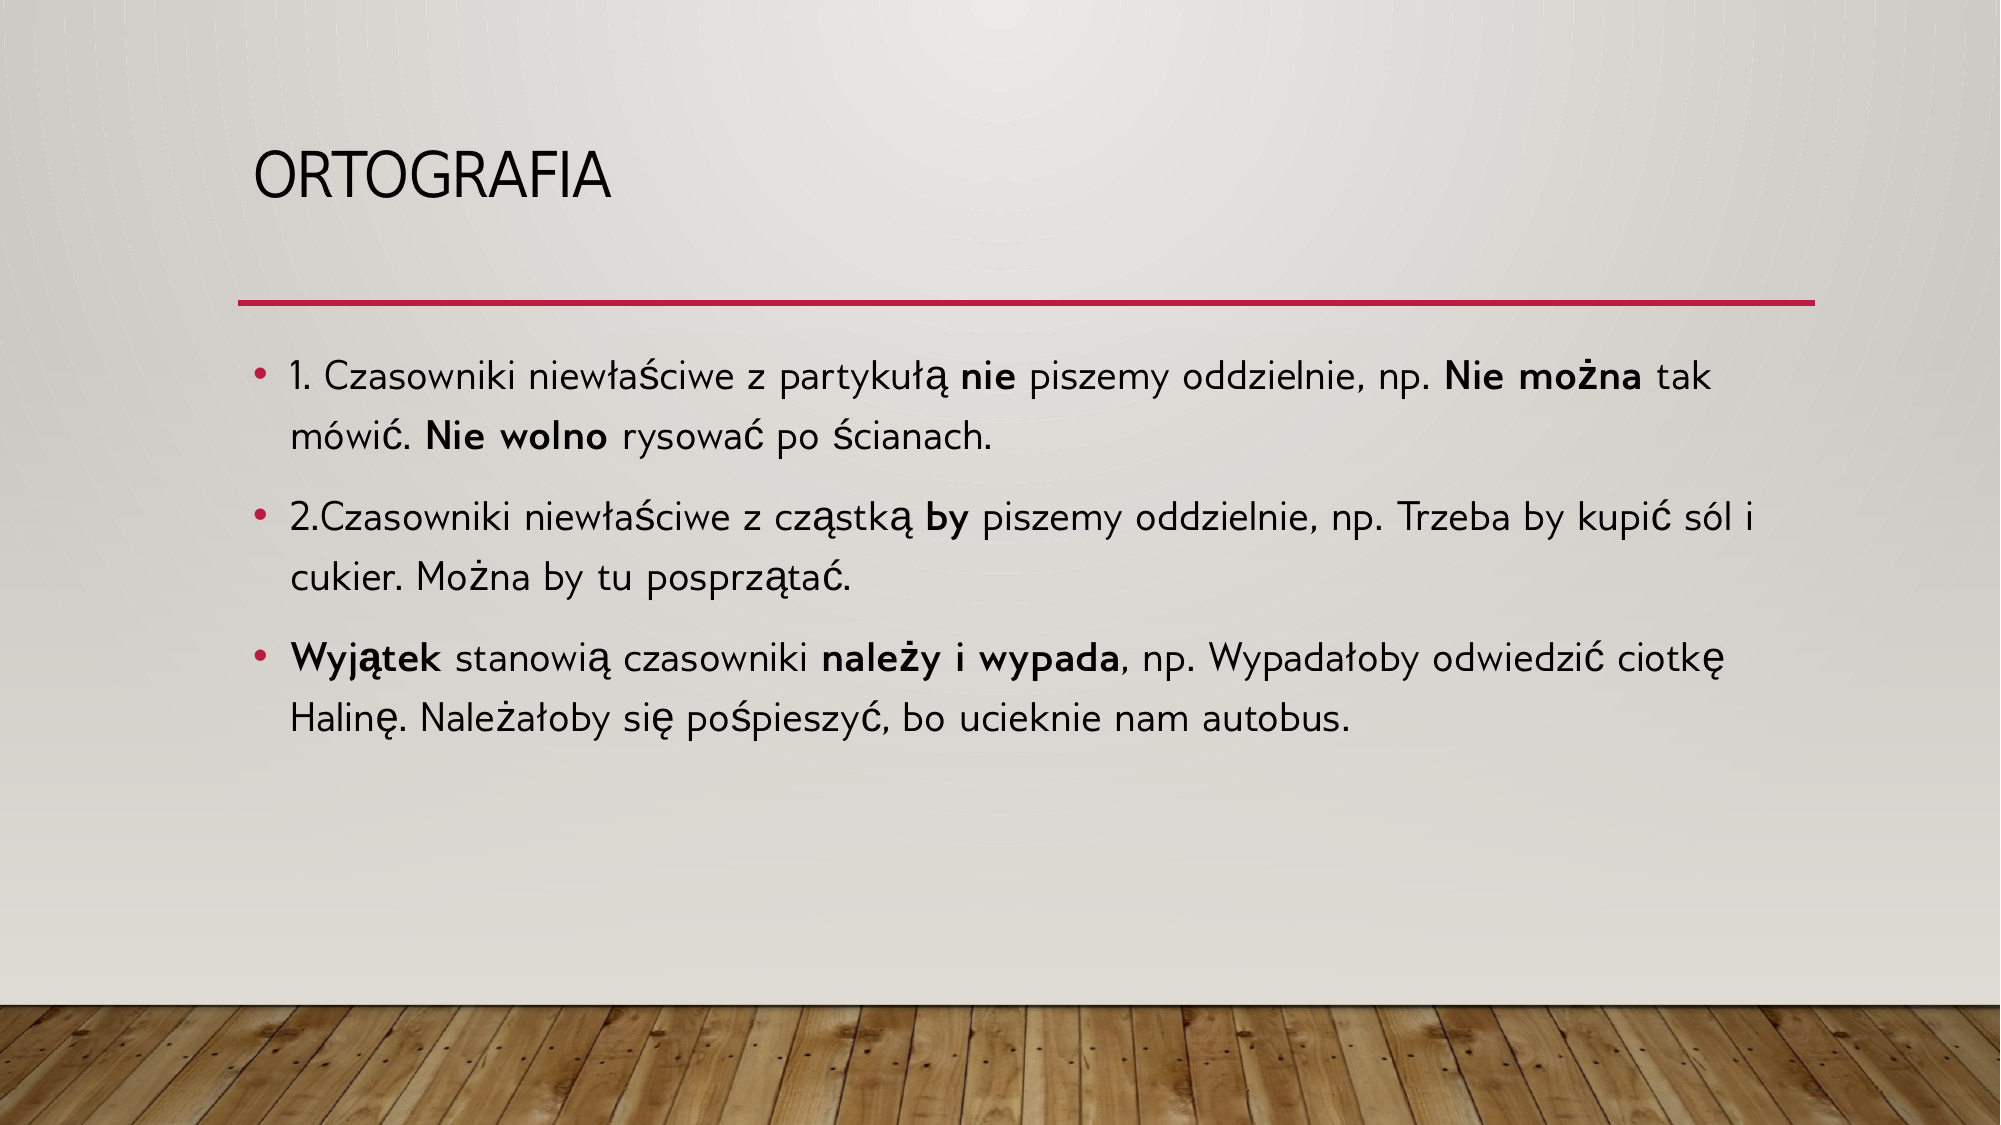

# Ortografia
1. Czasowniki niewłaściwe z partykułą nie piszemy oddzielnie, np. Nie można tak mówić. Nie wolno rysować po ścianach.
2.Czasowniki niewłaściwe z cząstką by piszemy oddzielnie, np. Trzeba by kupić sól i cukier. Można by tu posprzątać.
Wyjątek stanowią czasowniki należy i wypada, np. Wypadałoby odwiedzić ciotkę Halinę. Należałoby się pośpieszyć, bo ucieknie nam autobus.